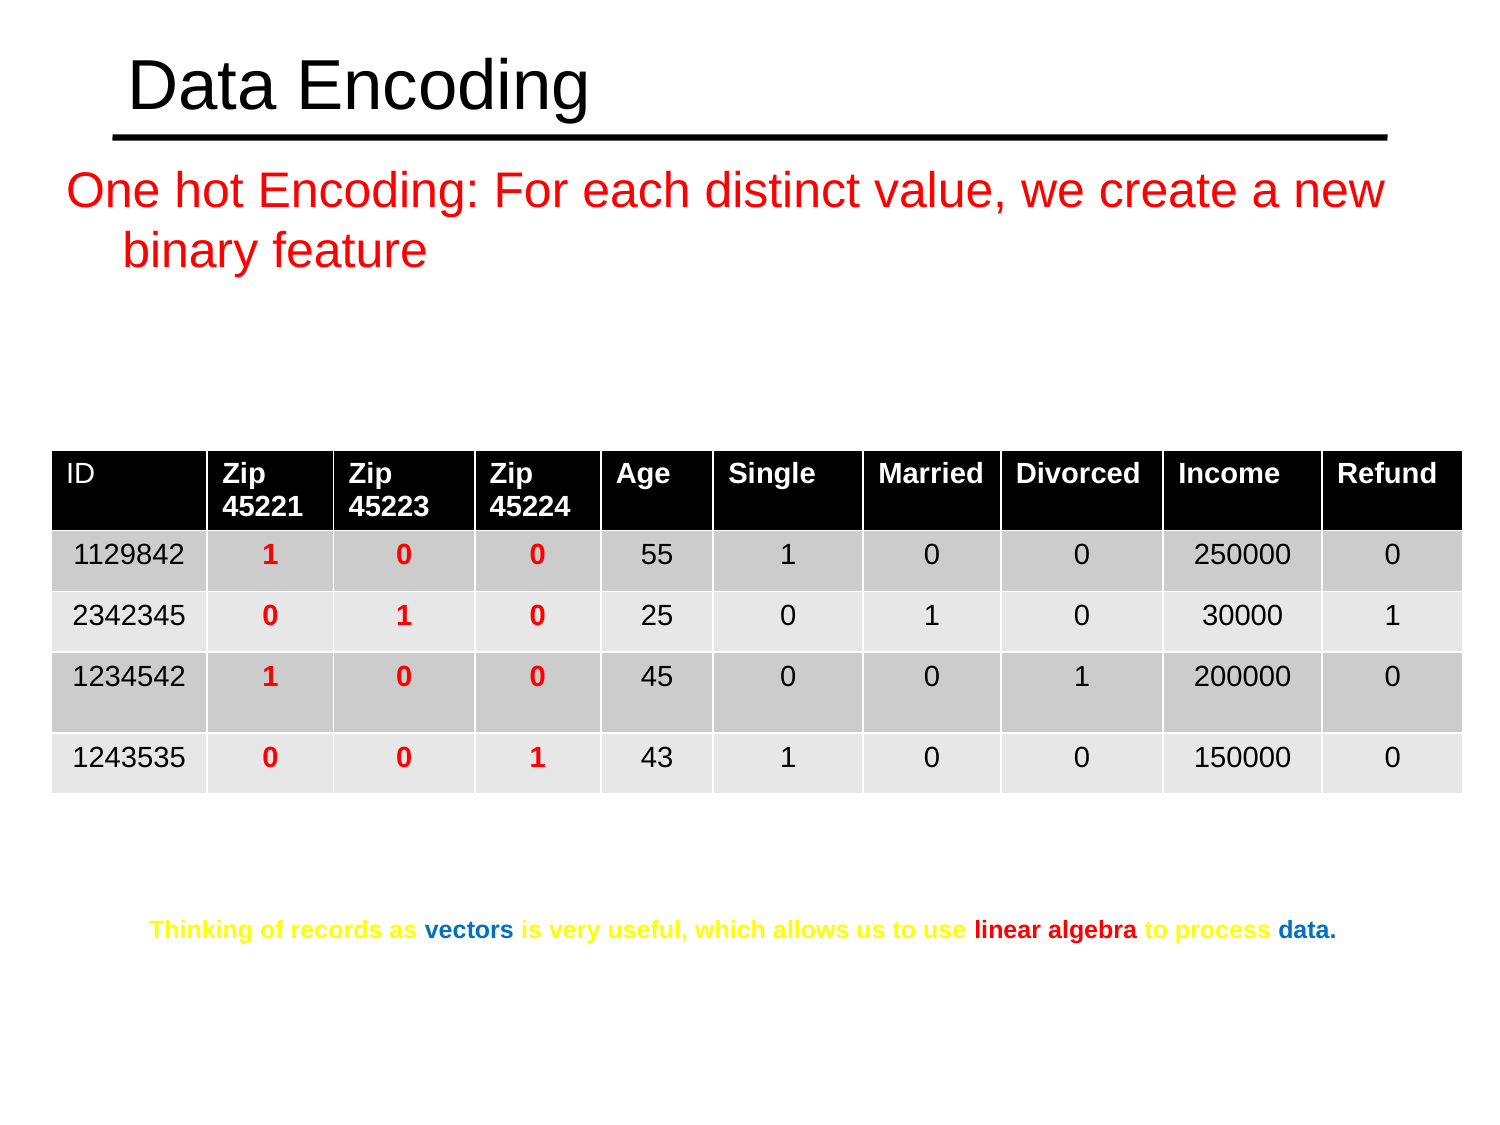

# Data Encoding
One hot Encoding: For each distinct value, we create a new binary feature

| ID | Zip 45221 | Zip 45223 | Zip 45224 | Age | Single | Married | Divorced | Income | Refund |
| --- | --- | --- | --- | --- | --- | --- | --- | --- | --- |
| 1129842 | 1 | 0 | 0 | 55 | 1 | 0 | 0 | 250000 | 0 |
| 2342345 | 0 | 1 | 0 | 25 | 0 | 1 | 0 | 30000 | 1 |
| 1234542 | 1 | 0 | 0 | 45 | 0 | 0 | 1 | 200000 | 0 |
| 1243535 | 0 | 0 | 1 | 43 | 1 | 0 | 0 | 150000 | 0 |
Thinking of records as vectors is very useful, which allows us to use linear algebra to process data.